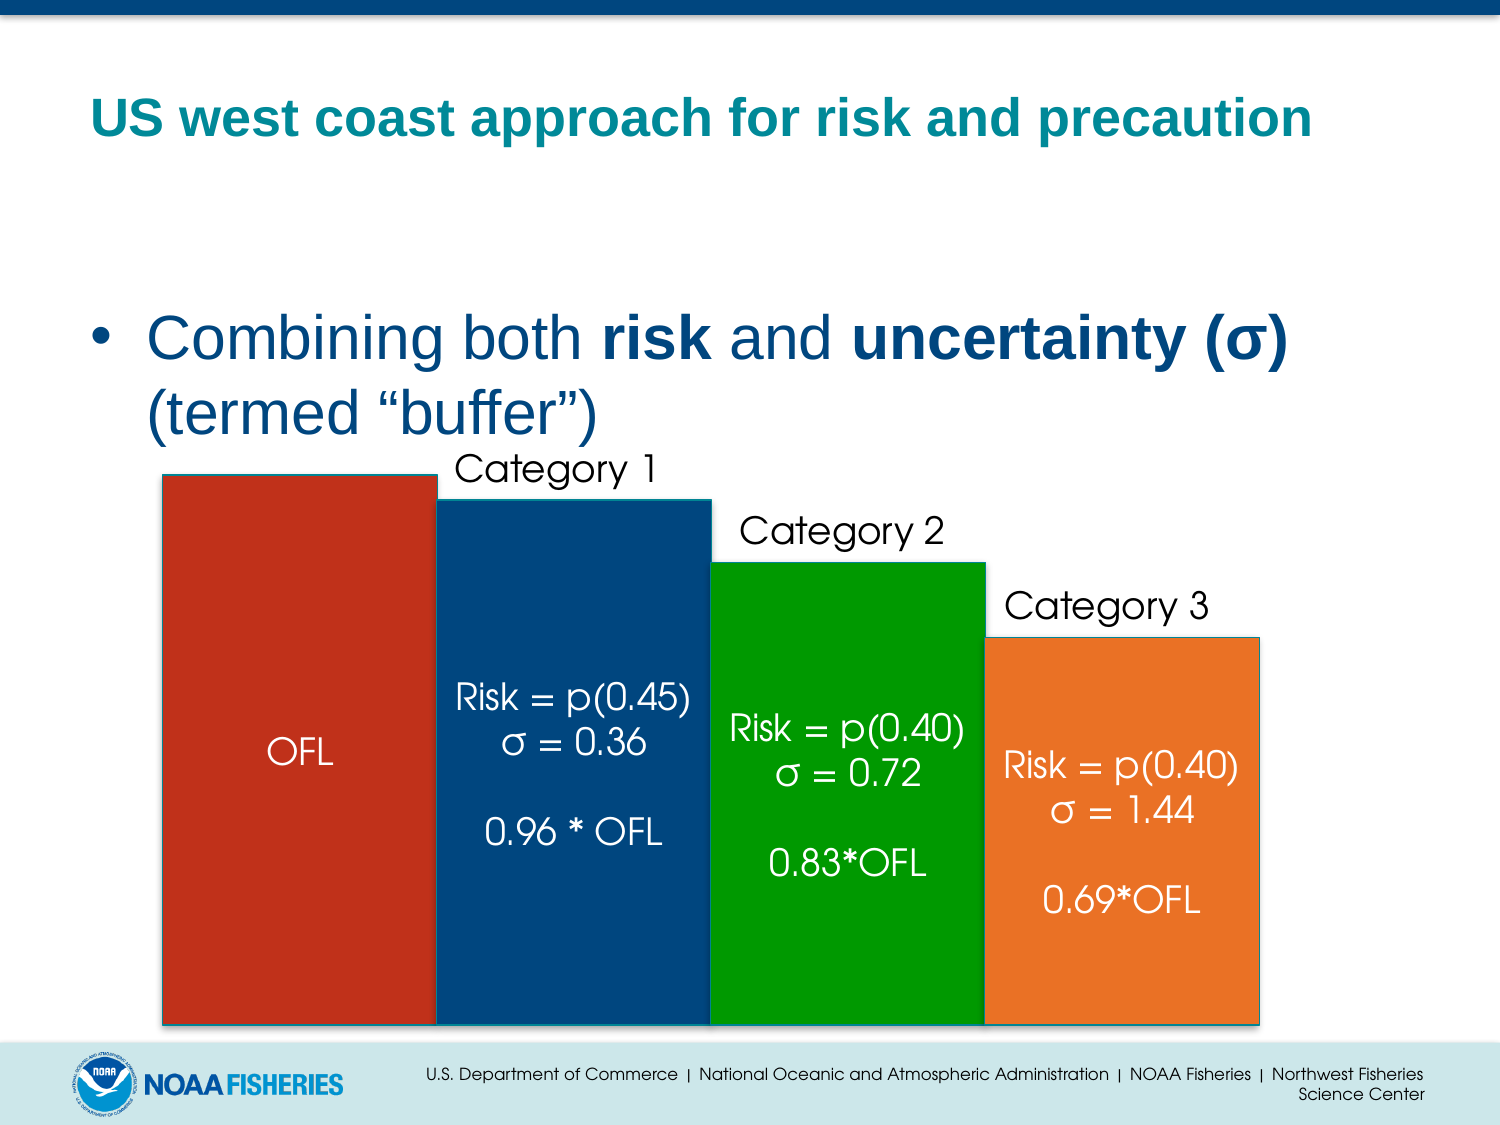

# US west coast approach for risk and precaution

Combining both risk and uncertainty (σ) (termed “buffer”)

Category 1
OFL
Risk = p(0.45)
σ = 0.36

0.96 * OFL
Category 2
Risk = p(0.40)
σ = 0.72

0.83*OFL
Category 3
Risk = p(0.40)
σ = 1.44

0.69*OFL
U.S. Department of Commerce | National Oceanic and Atmospheric Administration | NOAA Fisheries | Northwest Fisheries Science Center